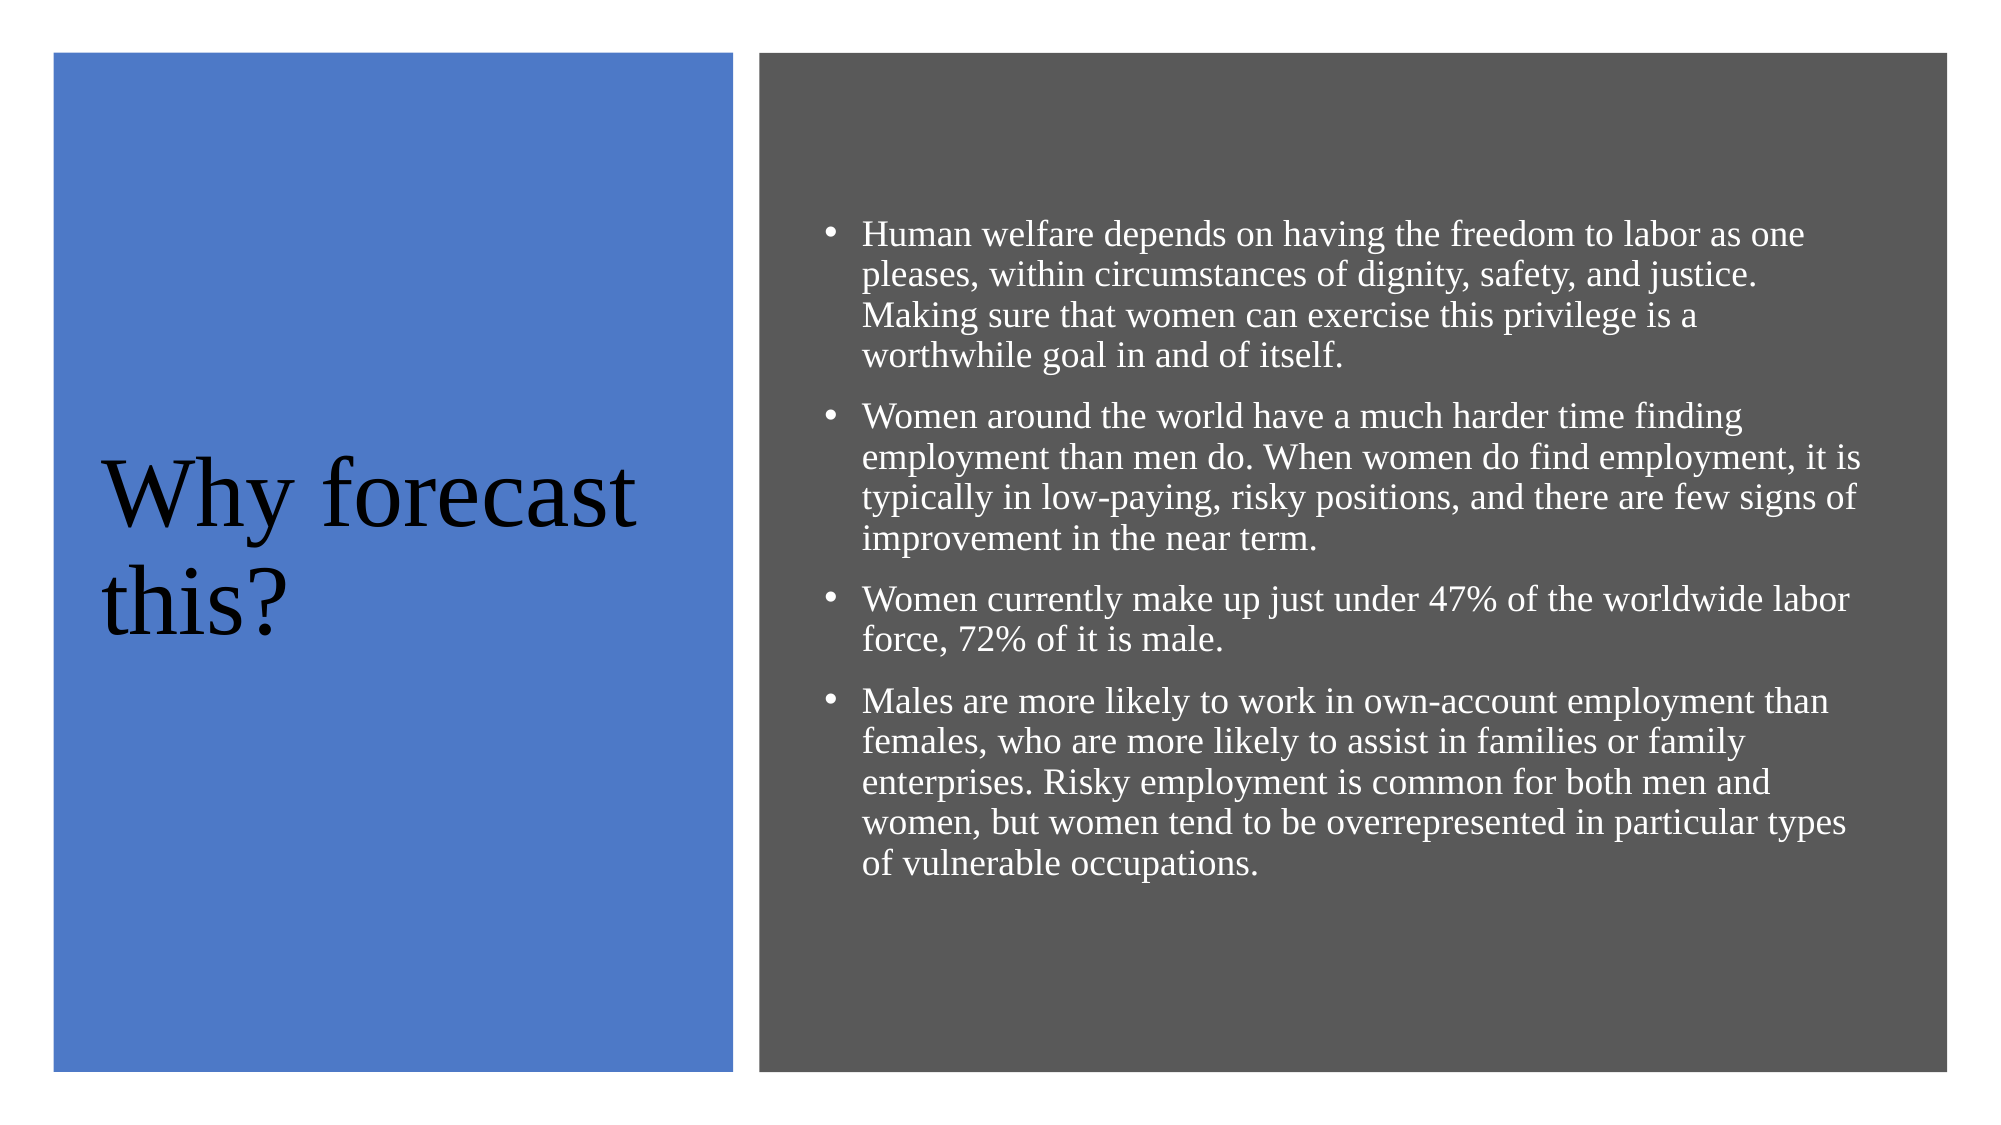

# Why forecast this?
Human welfare depends on having the freedom to labor as one pleases, within circumstances of dignity, safety, and justice. Making sure that women can exercise this privilege is a worthwhile goal in and of itself.
Women around the world have a much harder time finding employment than men do. When women do find employment, it is typically in low-paying, risky positions, and there are few signs of improvement in the near term.
Women currently make up just under 47% of the worldwide labor force, 72% of it is male.
Males are more likely to work in own-account employment than females, who are more likely to assist in families or family enterprises. Risky employment is common for both men and women, but women tend to be overrepresented in particular types of vulnerable occupations.